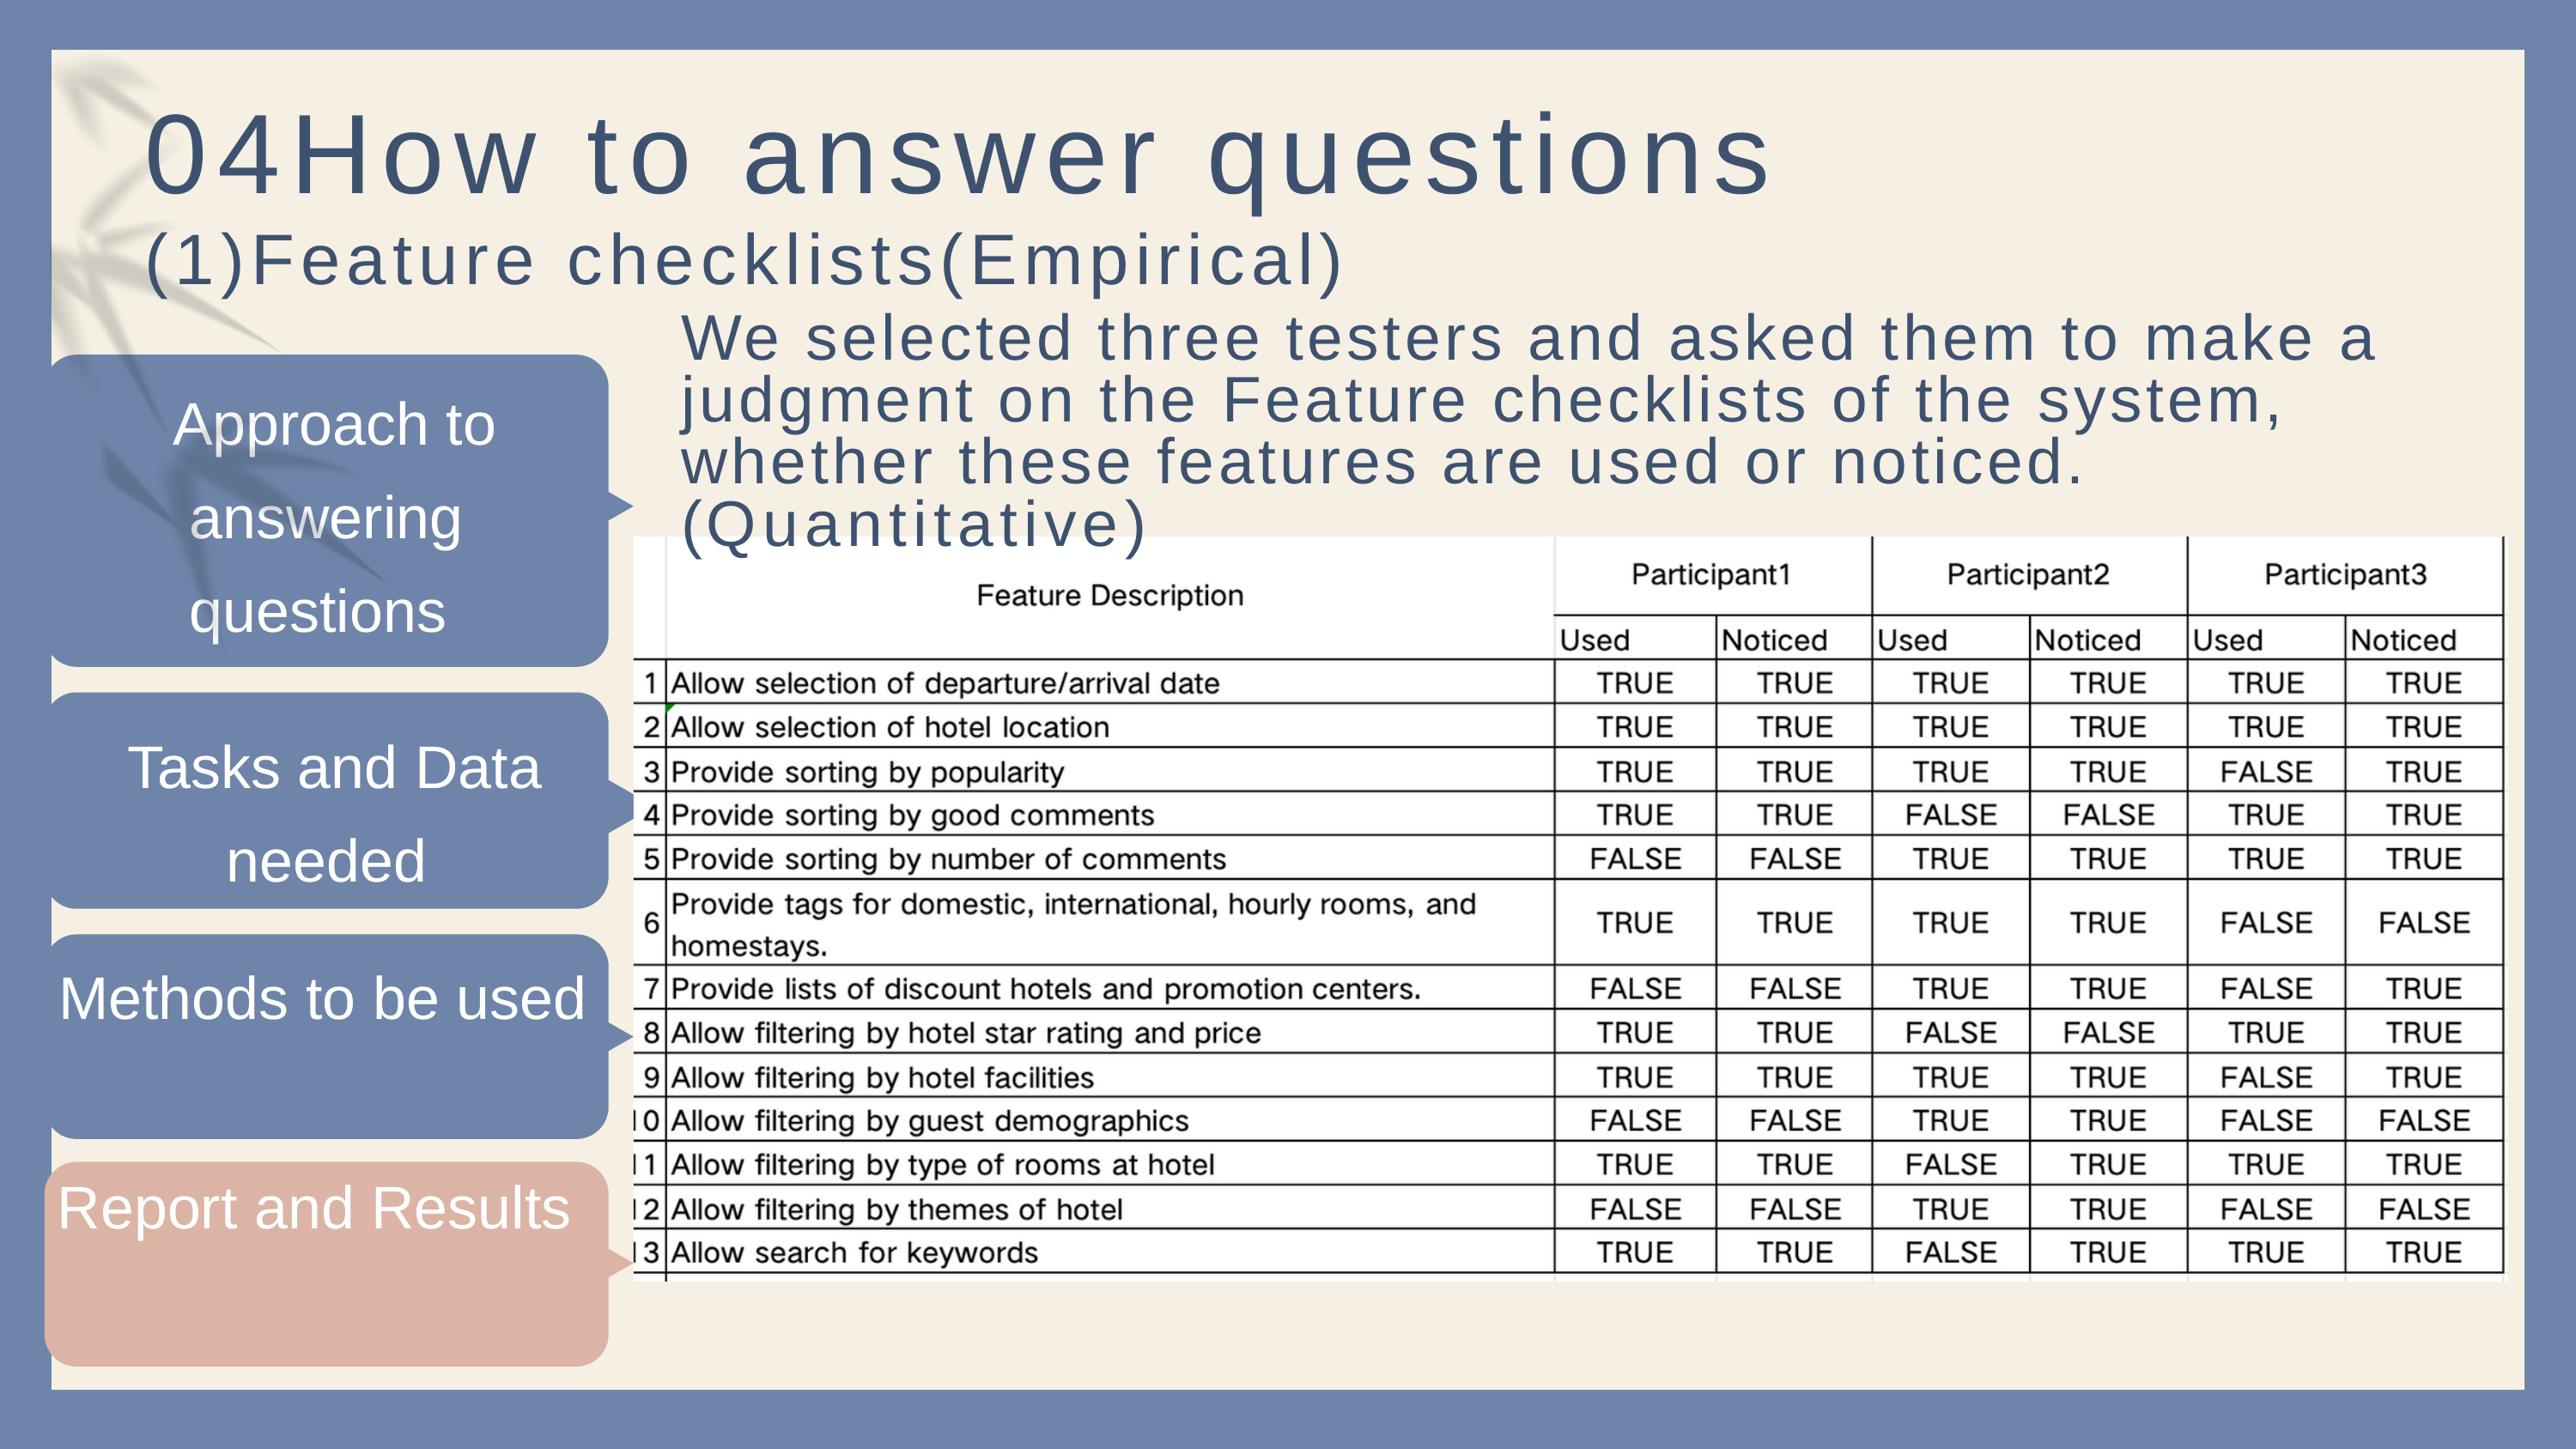

04How to answer questions
(1)Feature checklists(Empirical)

We selected three testers and asked them to make a judgment on the Feature checklists of the system, whether these features are used or noticed.(Quantitative)

 Approach to answering questions

 Tasks and Data needed

Methods to be used

Report and Results